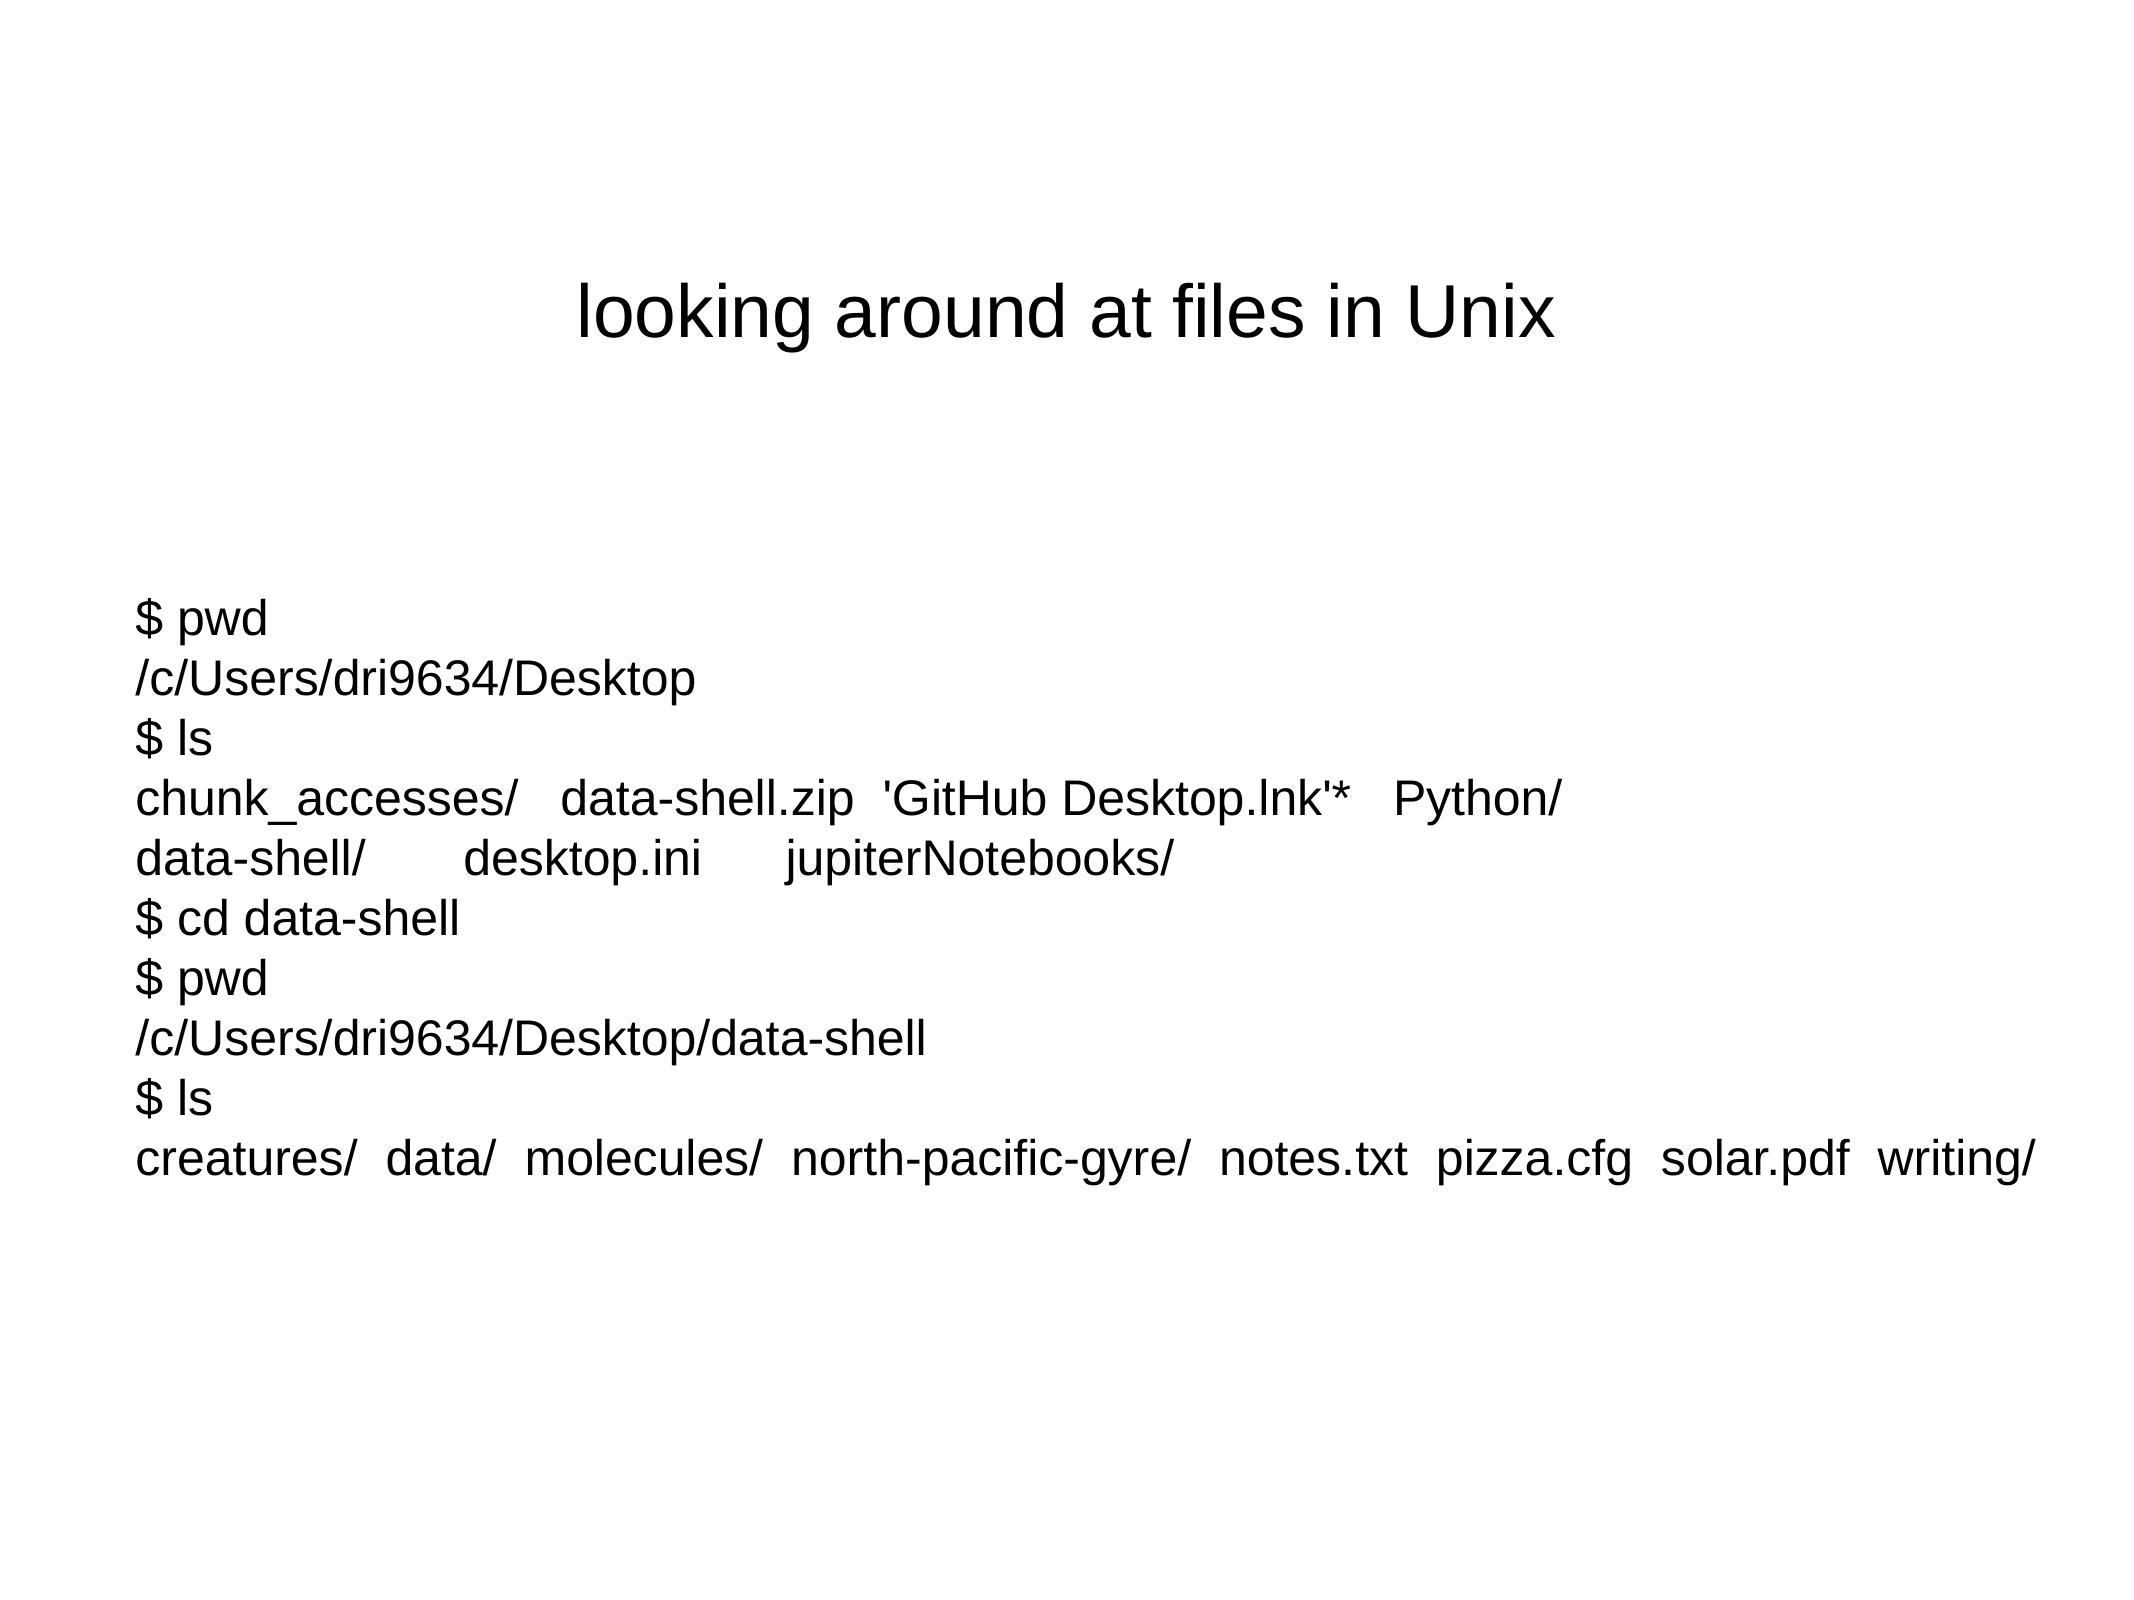

looking around at files in Unix
$ pwd
/c/Users/dri9634/Desktop
$ ls
chunk_accesses/   data-shell.zip  'GitHub Desktop.lnk'*   Python/
data-shell/       desktop.ini      jupiterNotebooks/
$ cd data-shell
$ pwd
/c/Users/dri9634/Desktop/data-shell
$ ls
creatures/  data/  molecules/  north-pacific-gyre/  notes.txt  pizza.cfg  solar.pdf  writing/